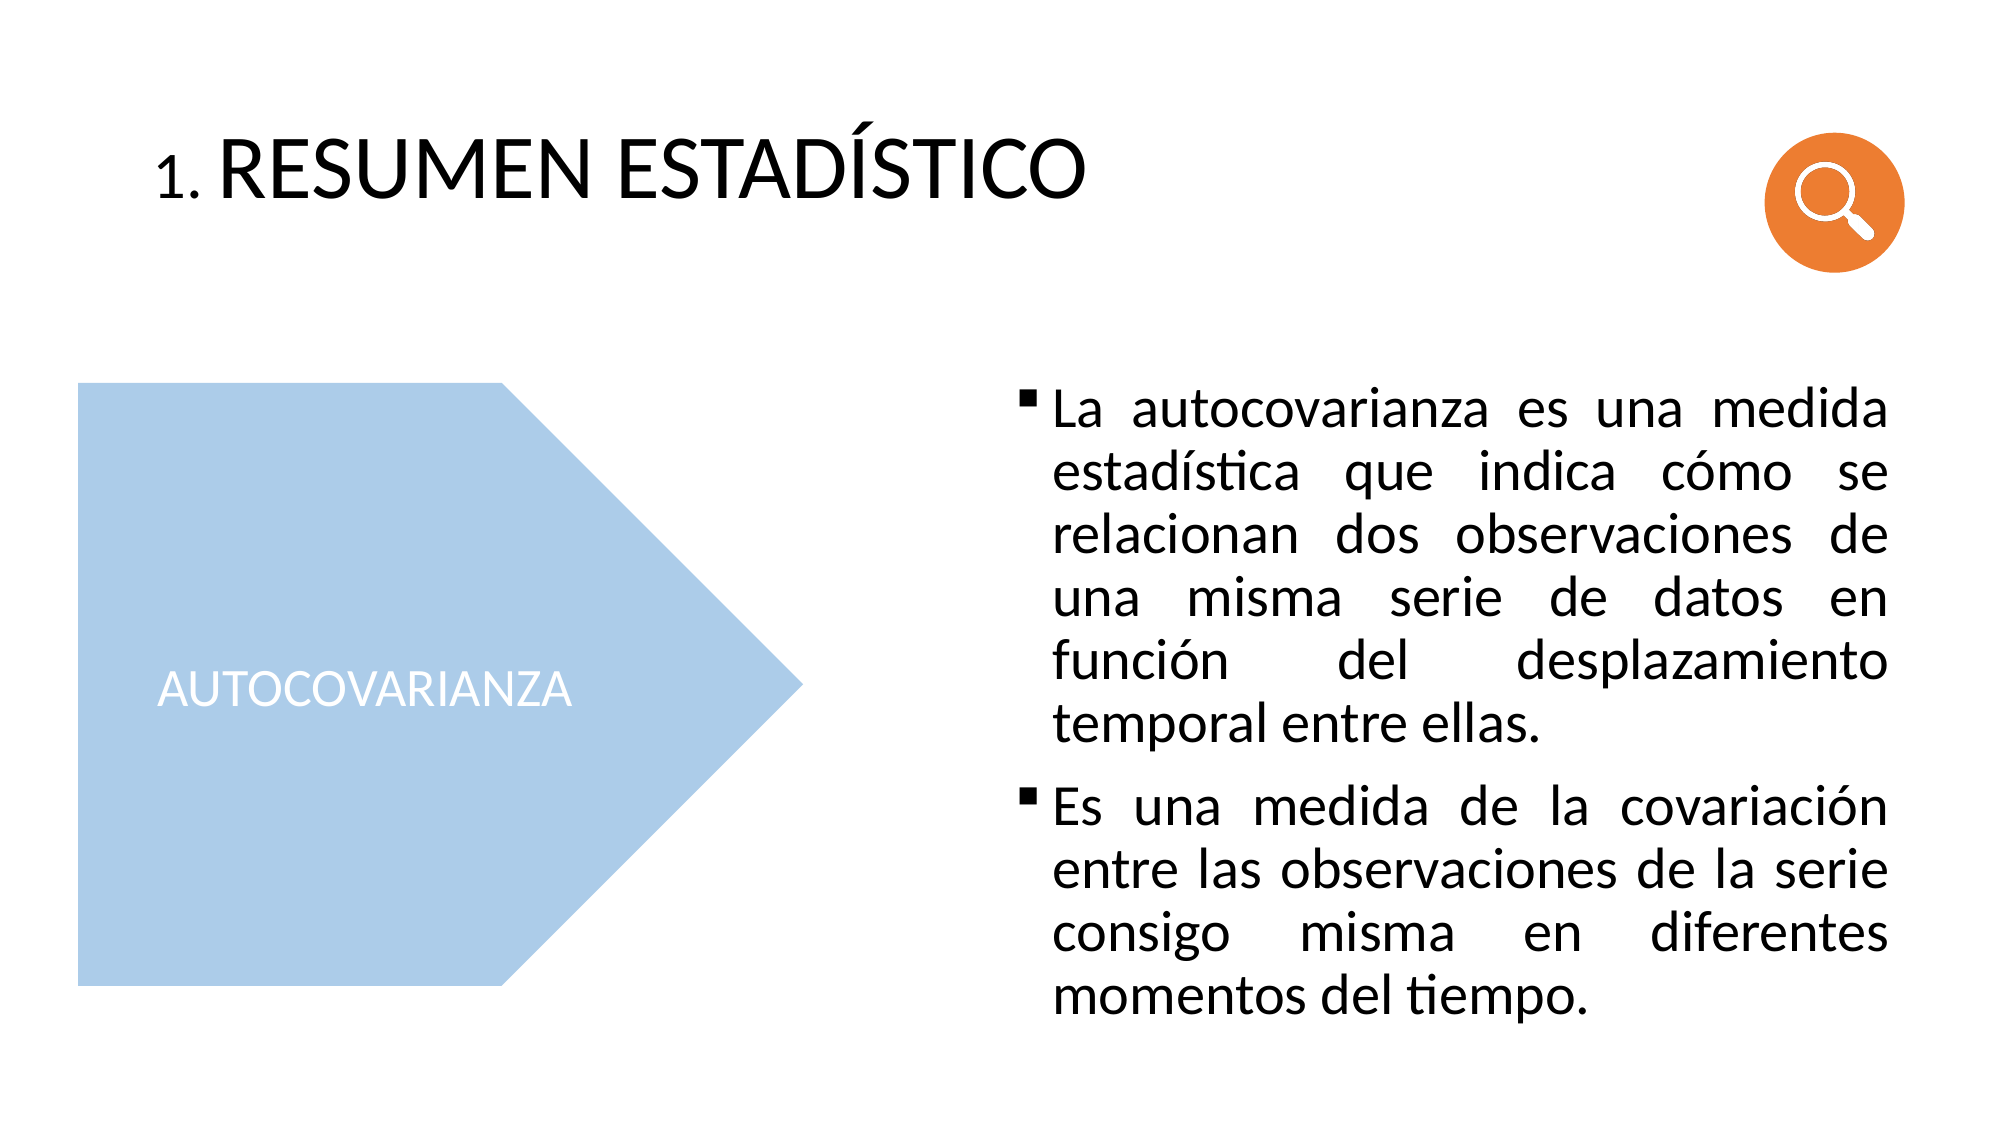

# 1. RESUMEN ESTADÍSTICO

La autocovarianza es una medida estadística que indica cómo se relacionan dos observaciones de una misma serie de datos en función del desplazamiento temporal entre ellas.
Es una medida de la covariación entre las observaciones de la serie consigo misma en diferentes momentos del tiempo.
AUTOCOVARIANZA